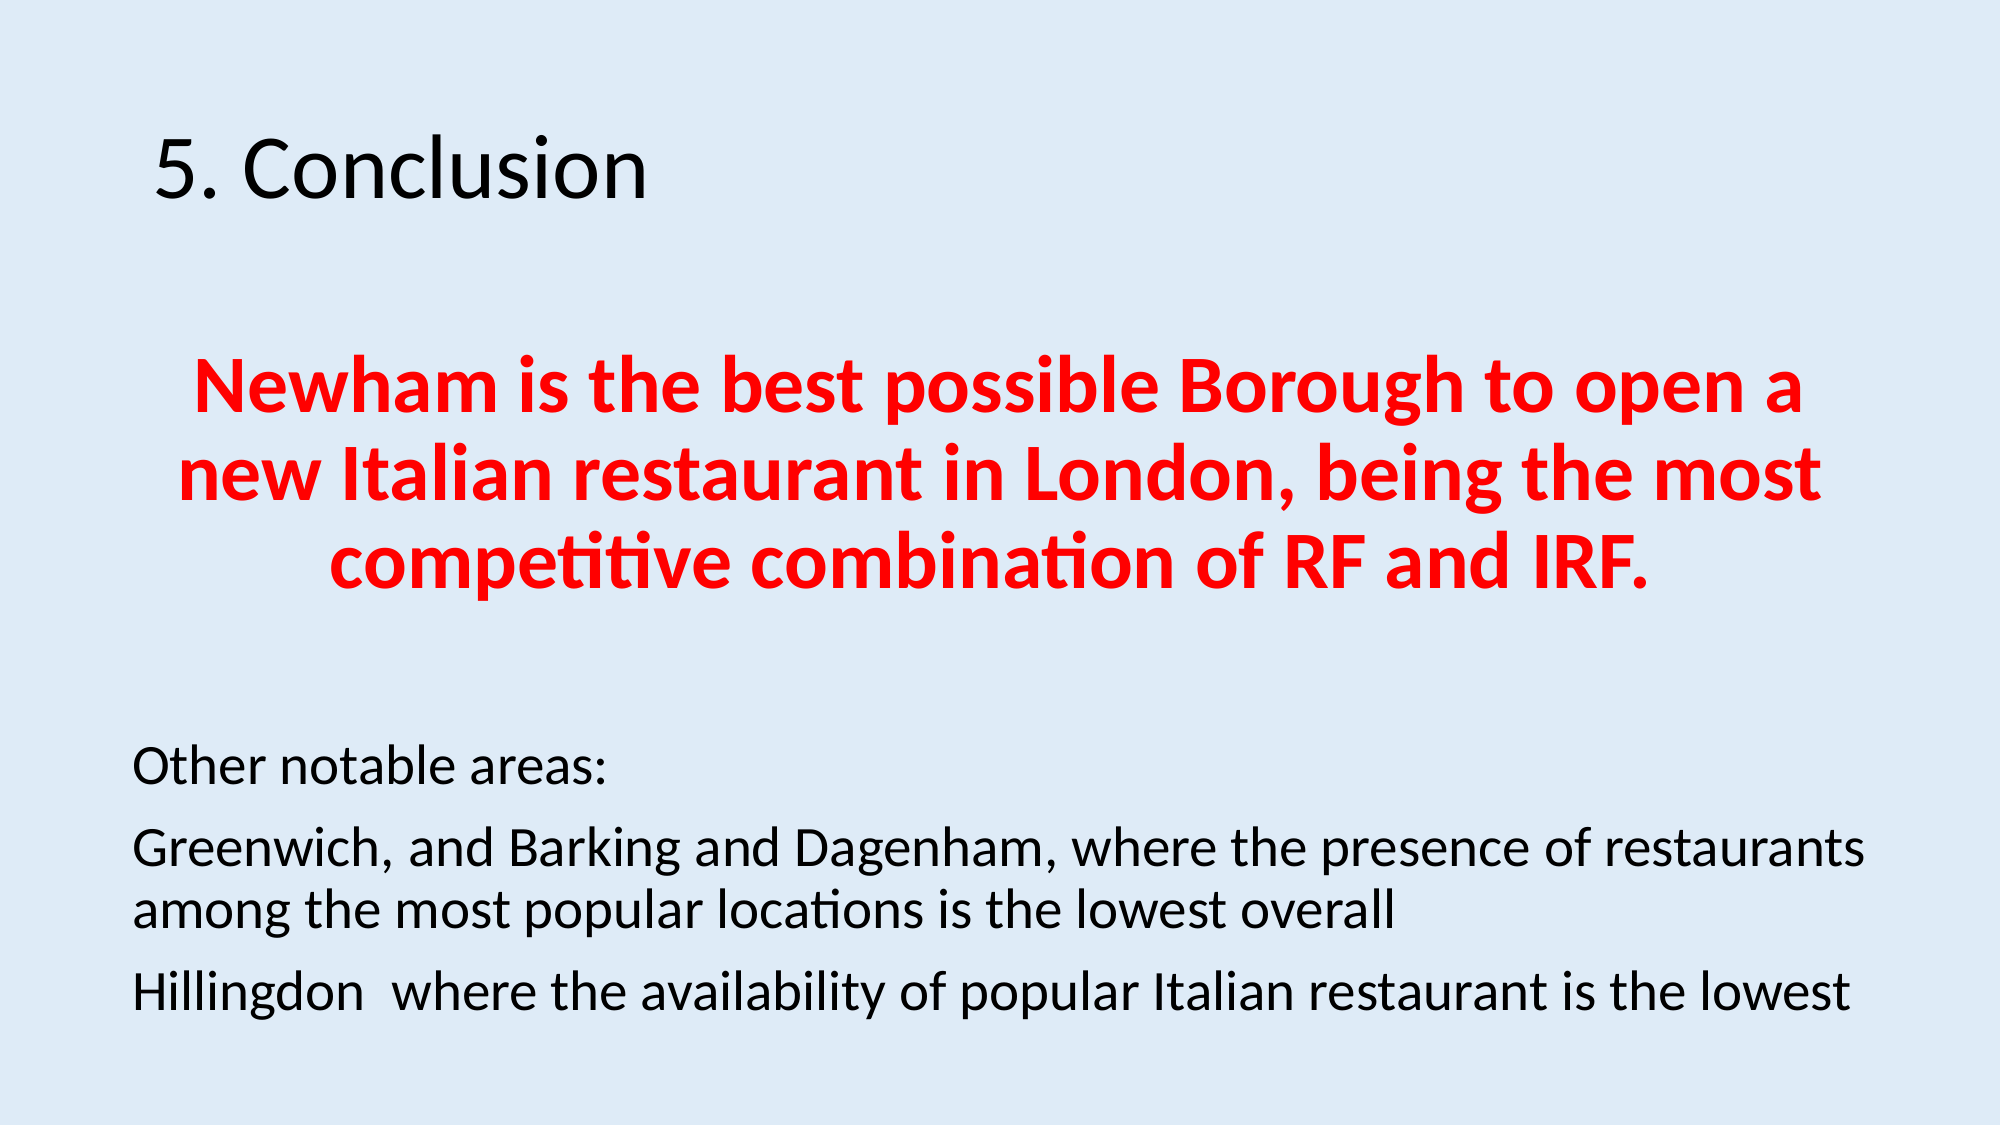

# 5. Conclusion
Newham is the best possible Borough to open a new Italian restaurant in London, being the most competitive combination of RF and IRF.

Other notable areas:
Greenwich, and Barking and Dagenham, where the presence of restaurants among the most popular locations is the lowest overall
Hillingdon  where the availability of popular Italian restaurant is the lowest